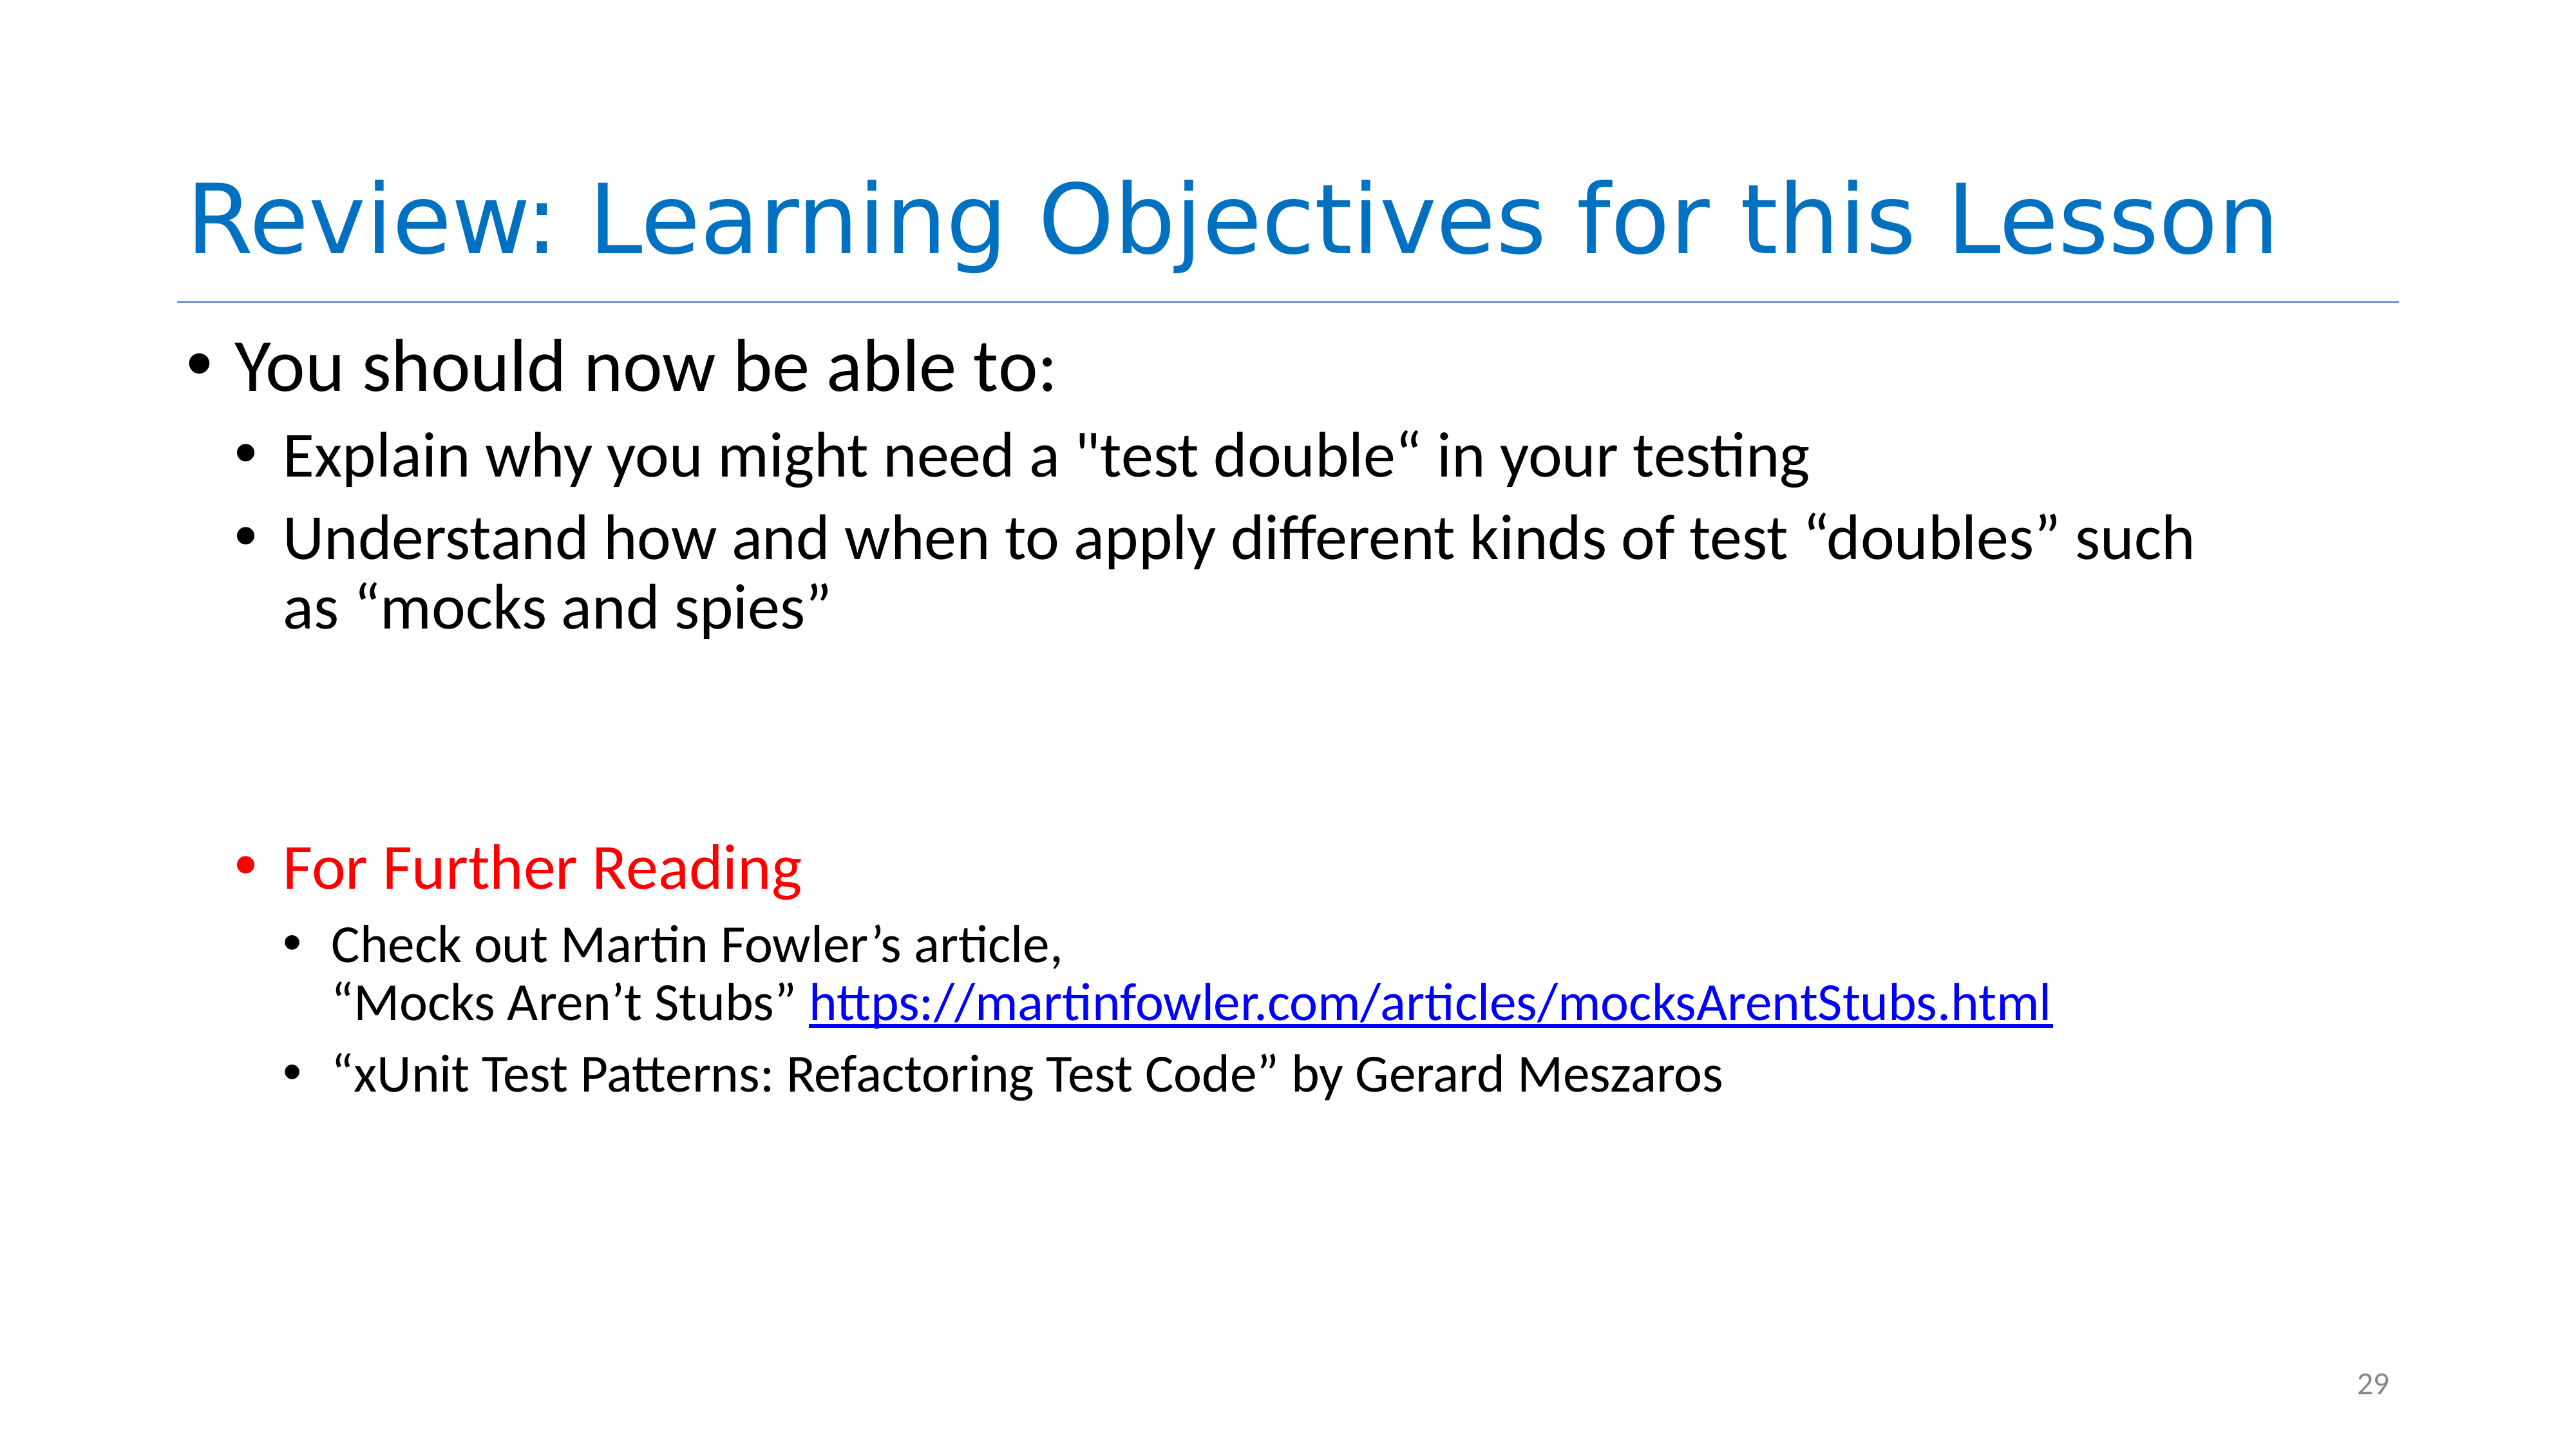

# Review: Learning Objectives for this Lesson
You should now be able to:
Explain why you might need a "test double“ in your testing
Understand how and when to apply different kinds of test “doubles” such as “mocks and spies”

For Further Reading
Check out Martin Fowler’s article,
“Mocks Aren’t Stubs” https://martinfowler.com/articles/mocksArentStubs.html
“xUnit Test Patterns: Refactoring Test Code” by Gerard Meszaros
29